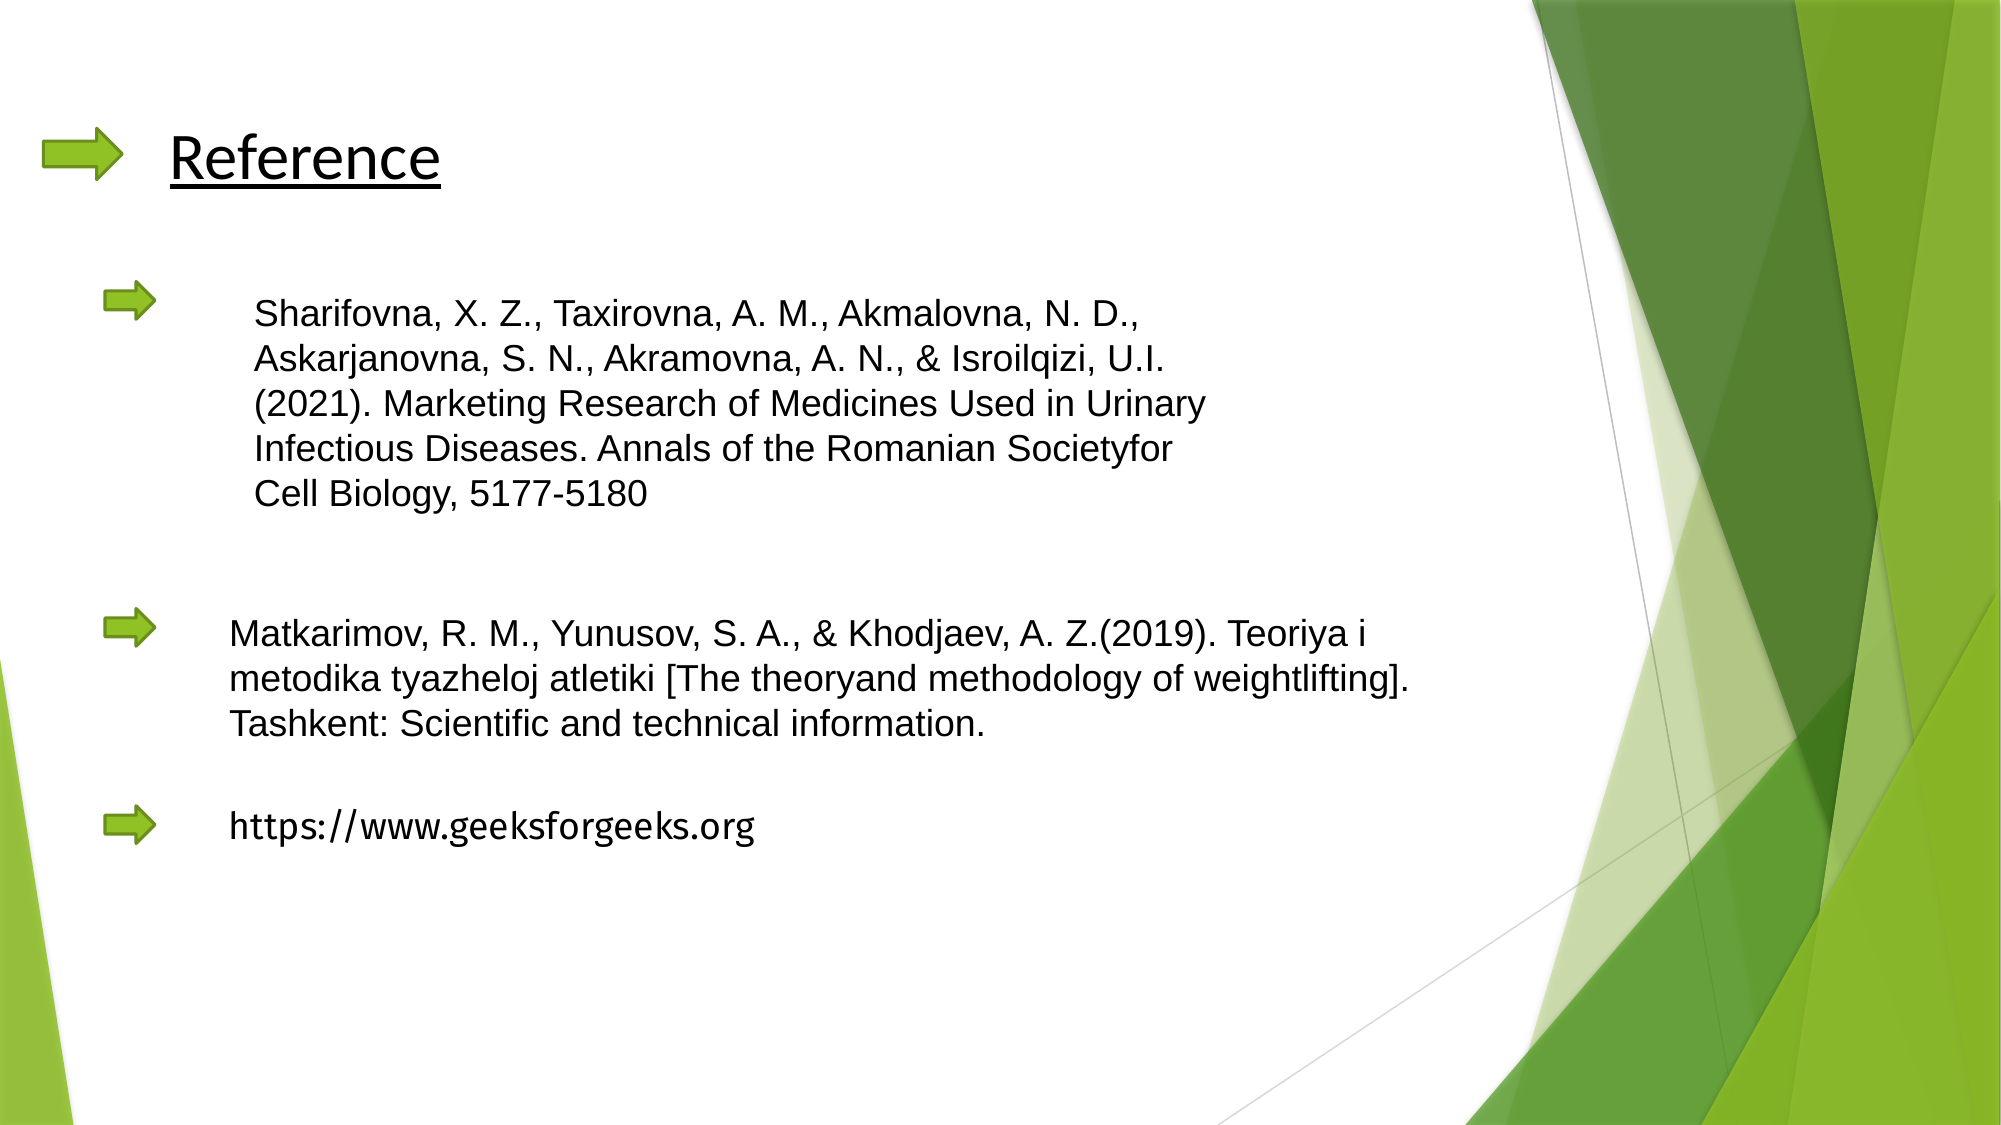

Reference

Sharifovna, X. Z., Taxirovna, A. M., Akmalovna, N. D., Askarjanovna, S. N., Akramovna, A. N., & Isroilqizi, U.I. (2021). Marketing Research of Medicines Used in Urinary Infectious Diseases. Annals of the Romanian Societyfor Cell Biology, 5177-5180
Matkarimov, R. M., Yunusov, S. A., & Khodjaev, A. Z.(2019). Teoriya i metodika tyazheloj atletiki [The theoryand methodology of weightlifting]. Tashkent: Scientific and technical information.

https://www.geeksforgeeks.org